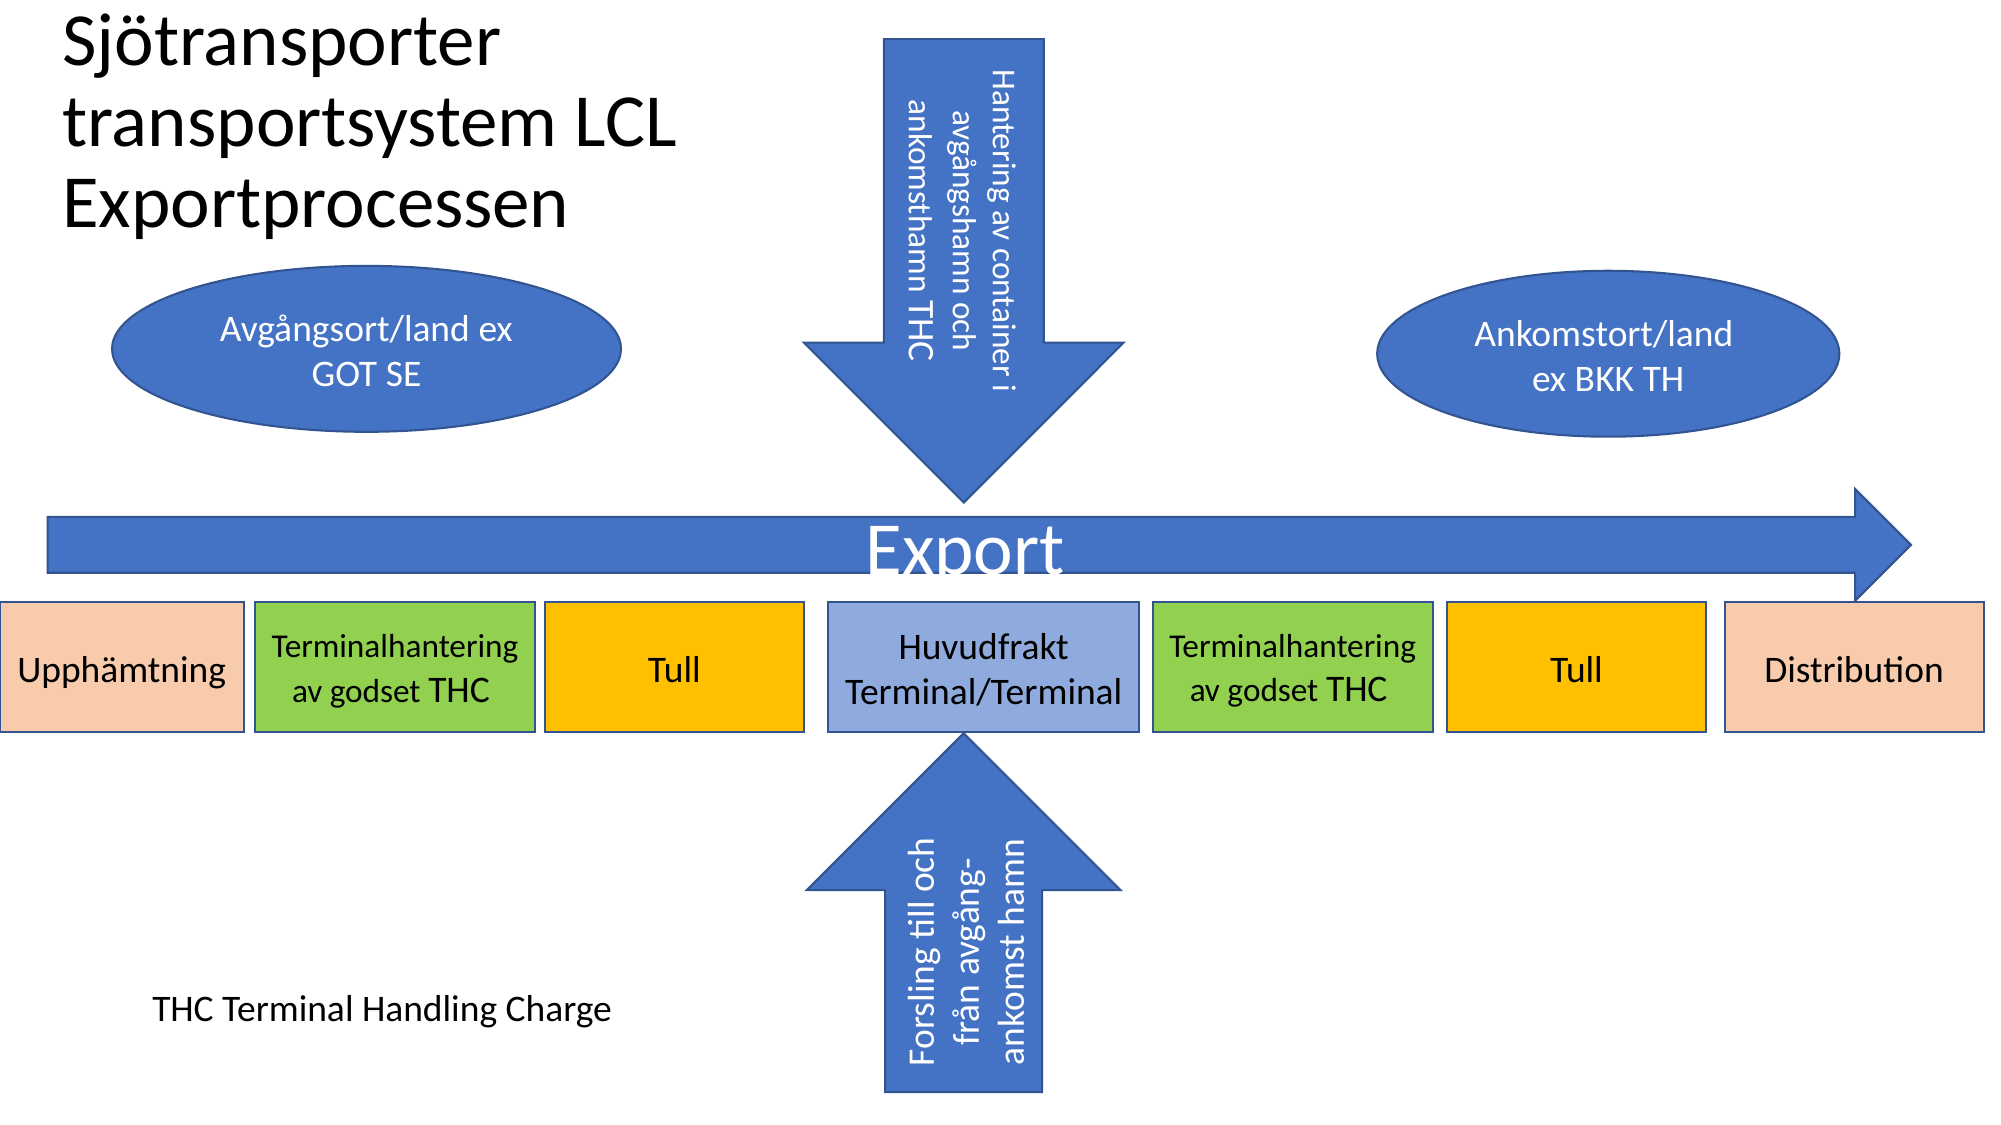

# Sjötransporter transportsystem LCL Exportprocessen
Hantering av container i avgångshamn och ankomsthamn THC
Avgångsort/land ex GOT SE
Ankomstort/land
ex BKK TH
Export
Terminalhantering av godset THC
Upphämtning
Terminalhantering av godset THC
Tull
Huvudfrakt Terminal/Terminal
Tull
Distribution
Forsling till och från avgång-ankomst hamn
THC Terminal Handling Charge